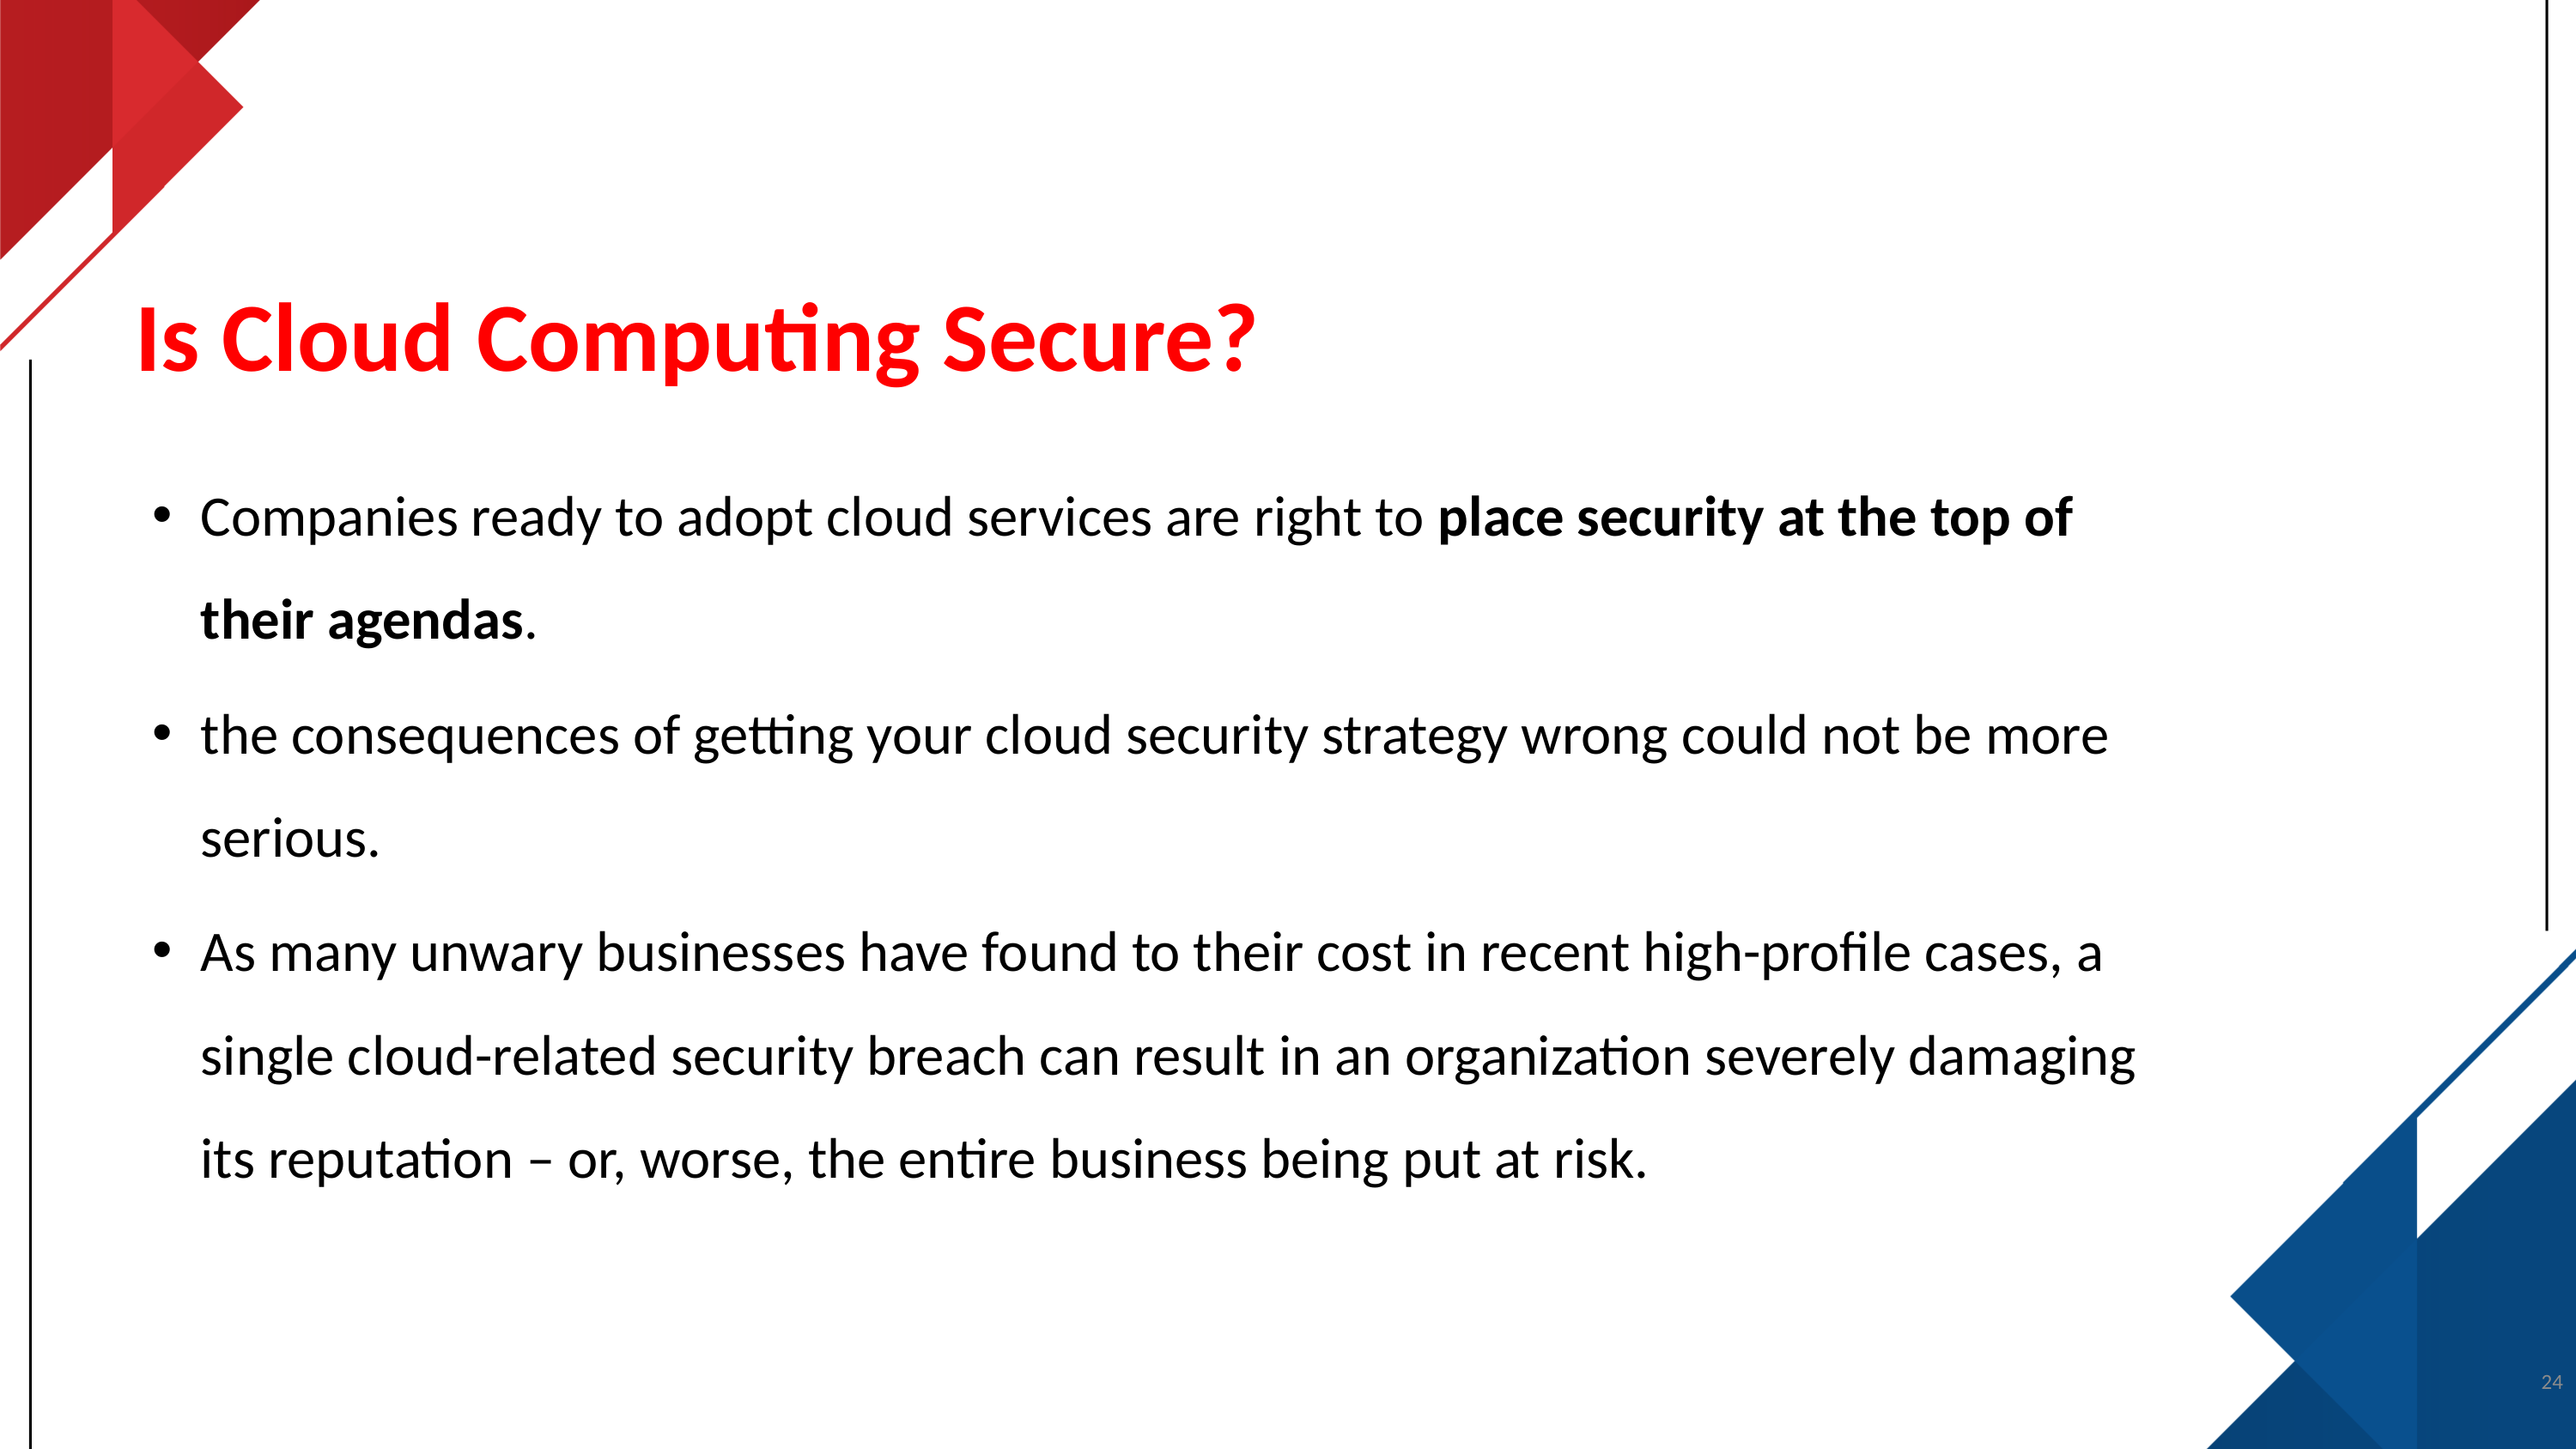

# Is Cloud Computing Secure?
Companies ready to adopt cloud services are right to place security at the top of their agendas.
the consequences of getting your cloud security strategy wrong could not be more serious.
As many unwary businesses have found to their cost in recent high-profile cases, a single cloud-related security breach can result in an organization severely damaging its reputation – or, worse, the entire business being put at risk.

24